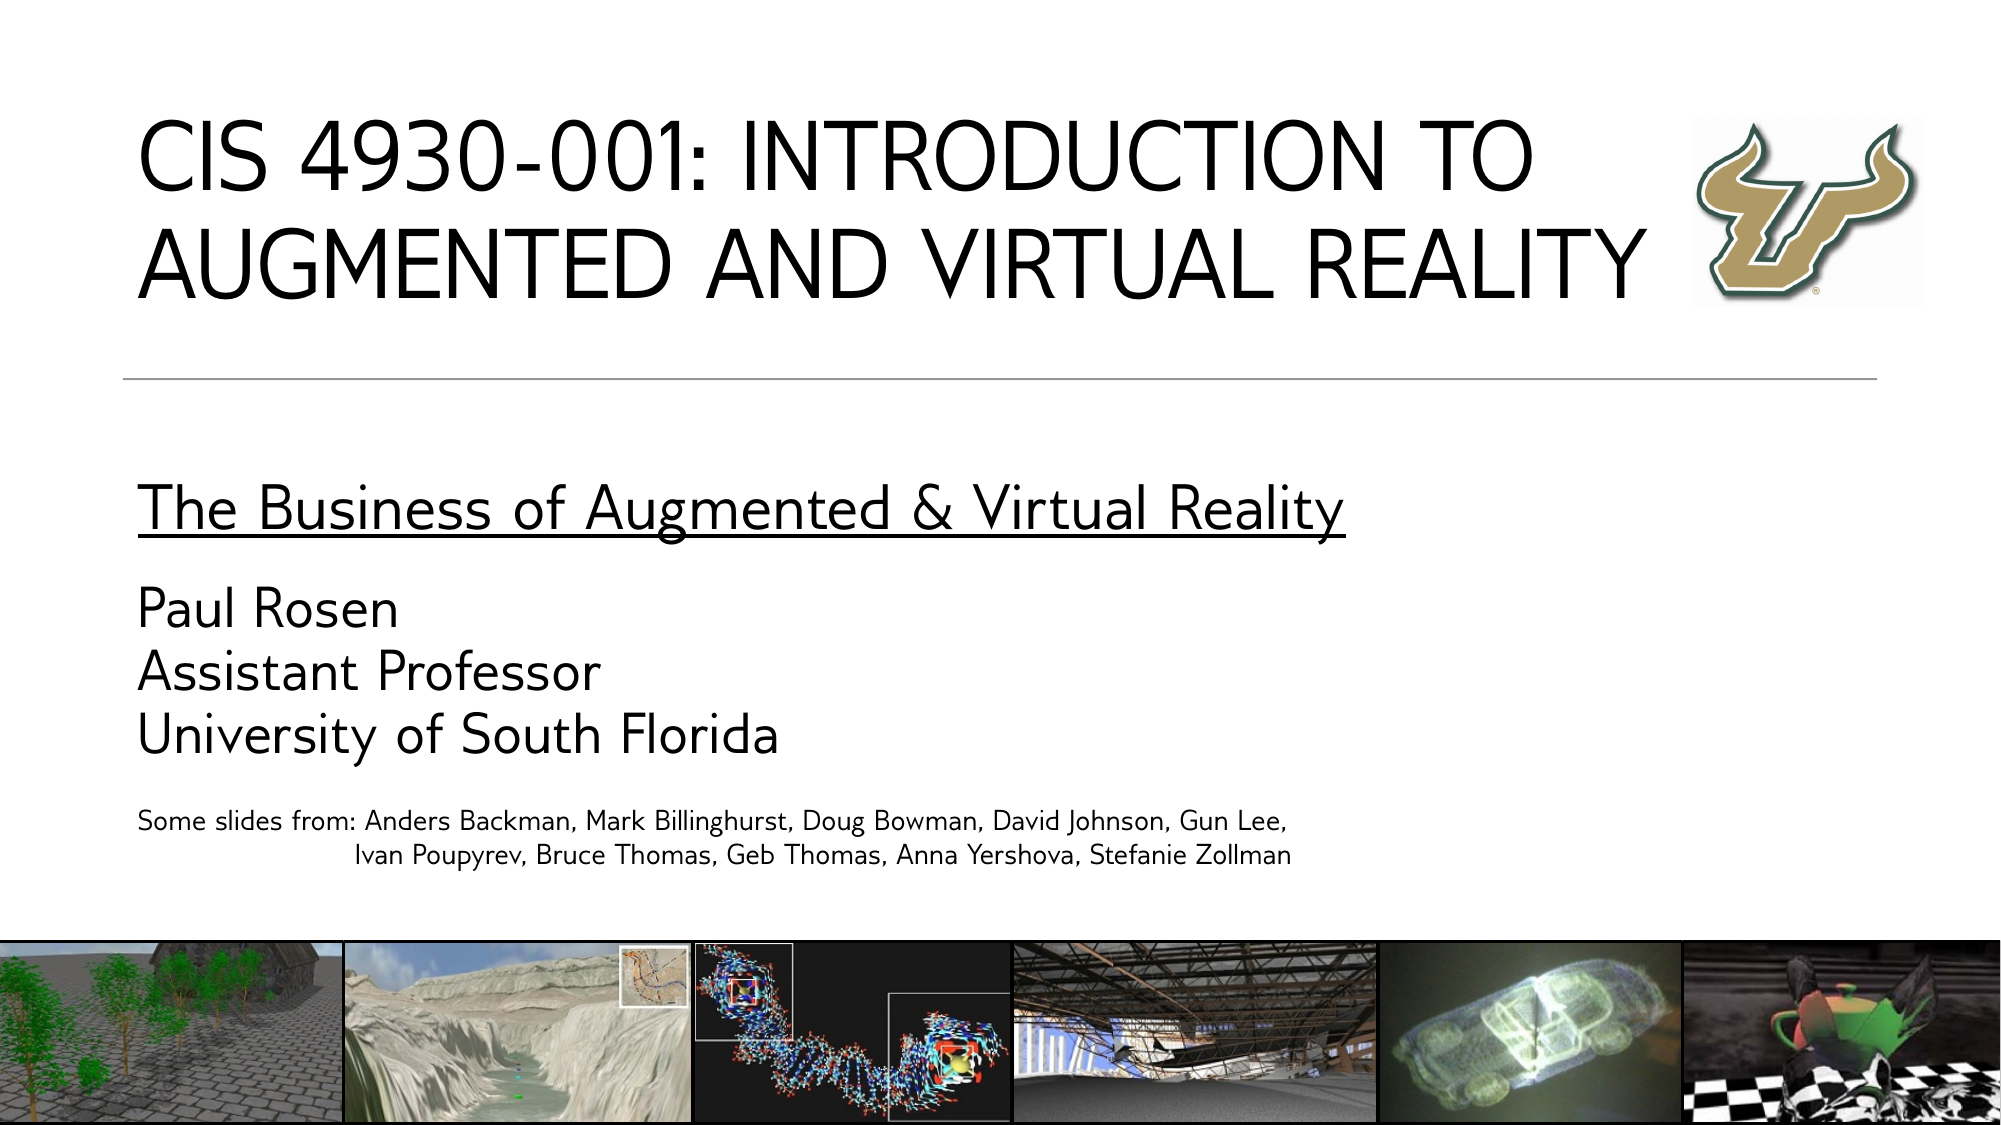

# CIS 4930-001: Introduction to Augmented and Virtual Reality
The Business of Augmented & Virtual Reality